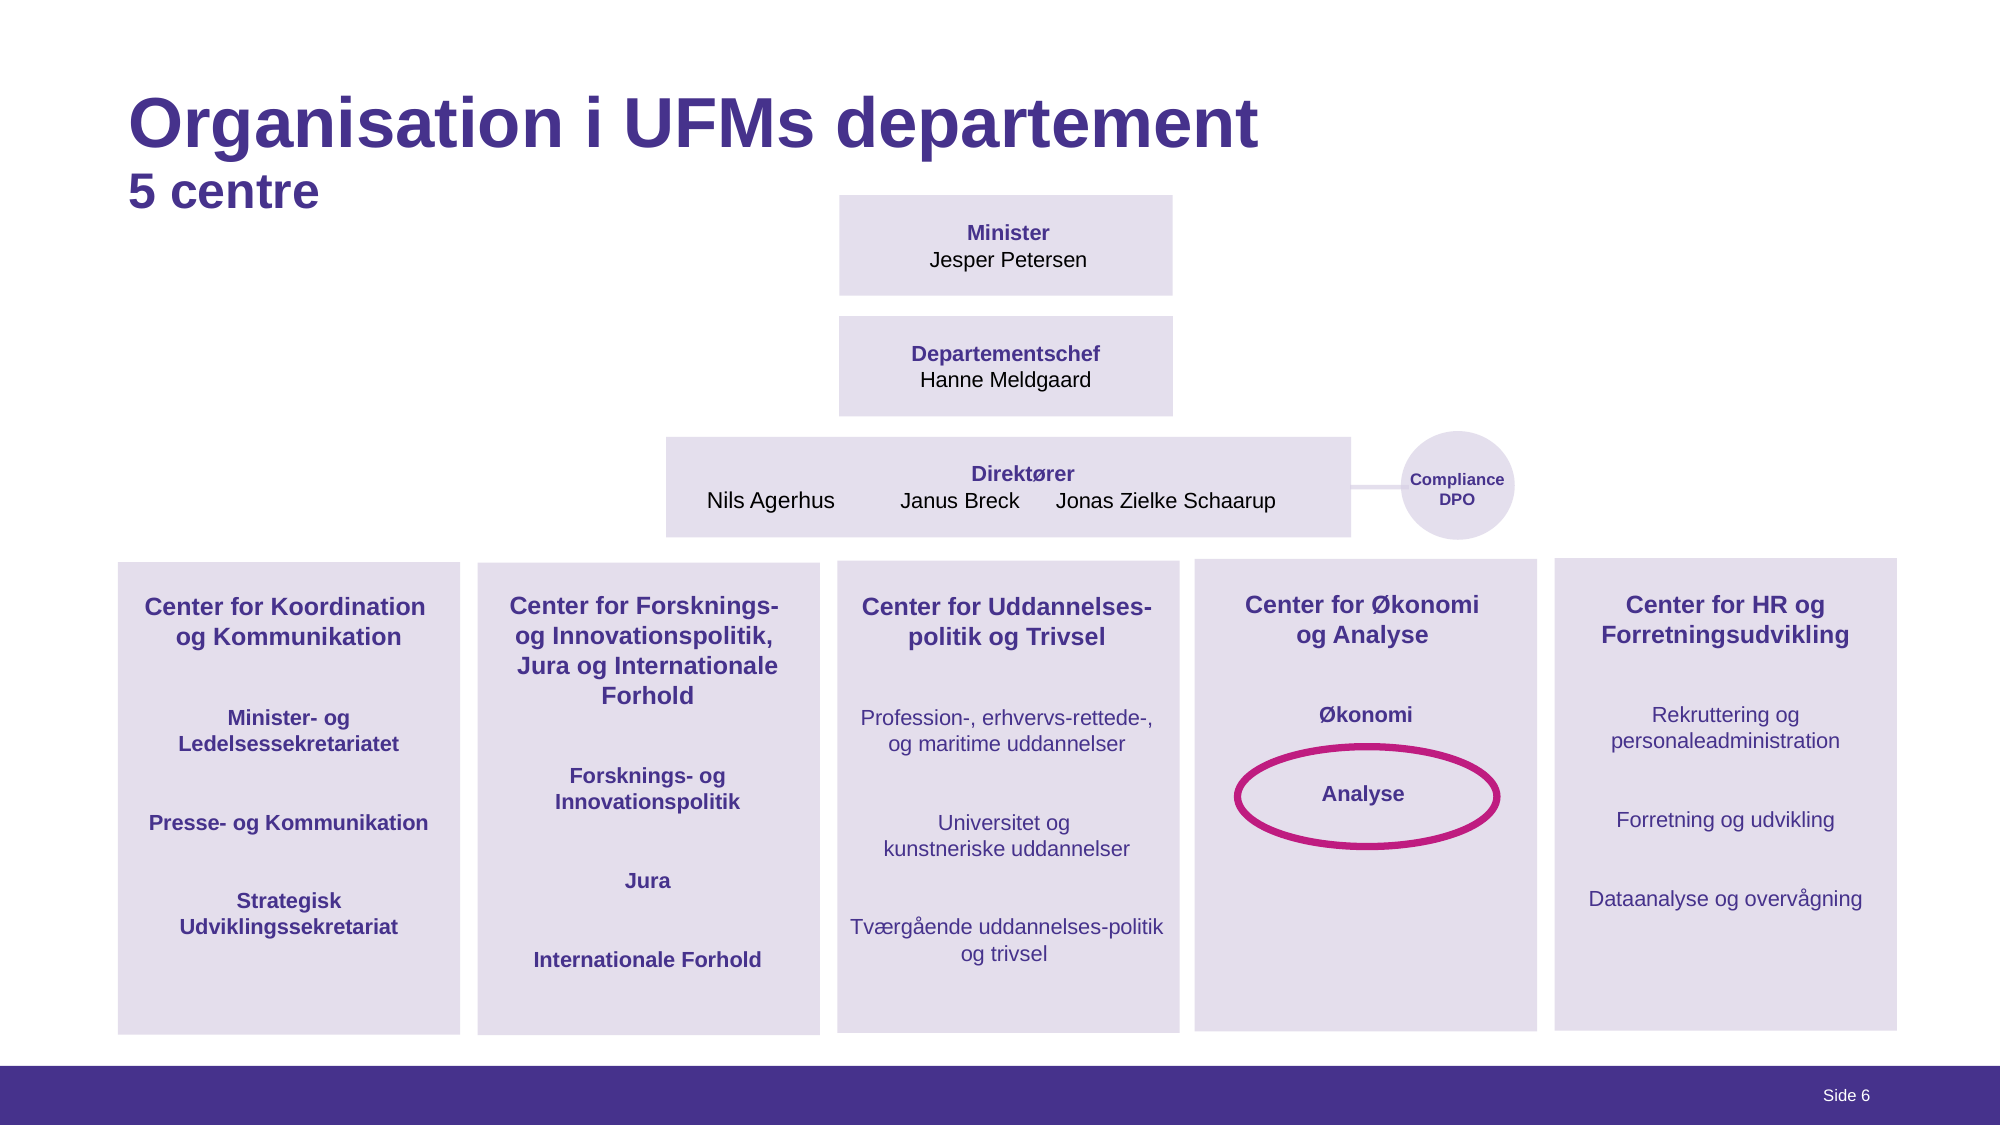

# Organisation i UFMs departement 5 centre

Minister
Jesper Petersen

Departementschef
Hanne Meldgaard

Direktører
Nils Agerhus          Janus Breck      Jonas Zielke Schaarup

Compliance DPO

Center for Økonomi
og Analyse

Økonomi

Analyse

Center for HR og Forretningsudvikling

Rekruttering og personaleadministration

Forretning og udvikling

Dataanalyse og overvågning

Center for Forsknings-
og Innovationspolitik,
Jura og Internationale Forhold

Forsknings- og Innovationspolitik

Jura

Internationale Forhold

Center for Koordination
og Kommunikation

Minister- og Ledelsessekretariatet

Presse- og Kommunikation

Strategisk Udviklingssekretariat

Center for Uddannelses-politik og Trivsel

Profession-, erhvervs-rettede-, og maritime uddannelser

Universitet og
kunstneriske uddannelser

Tværgående uddannelses-politik og trivsel

Side 6